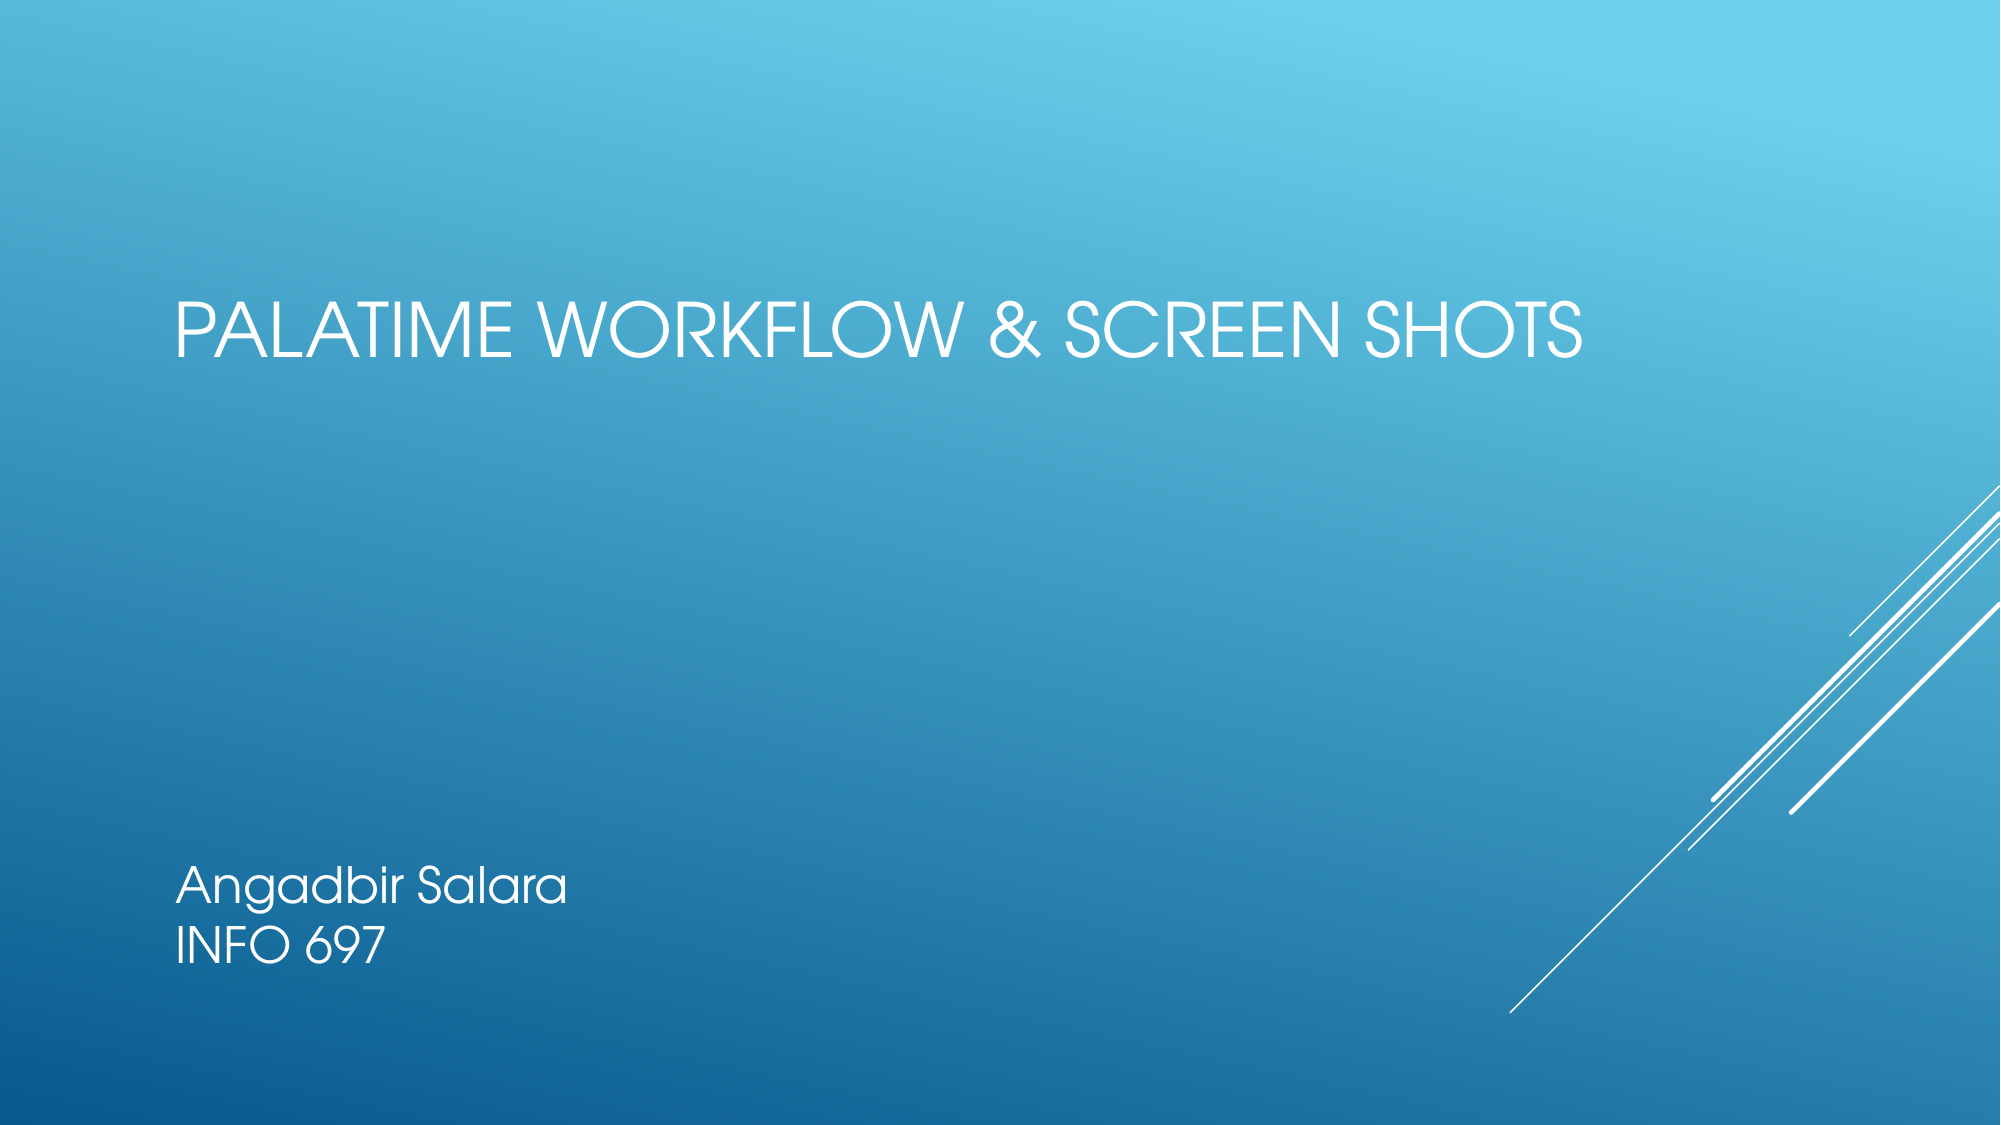

# PalatiMe Workflow & Screen Shots
Angadbir Salara
INFO 697